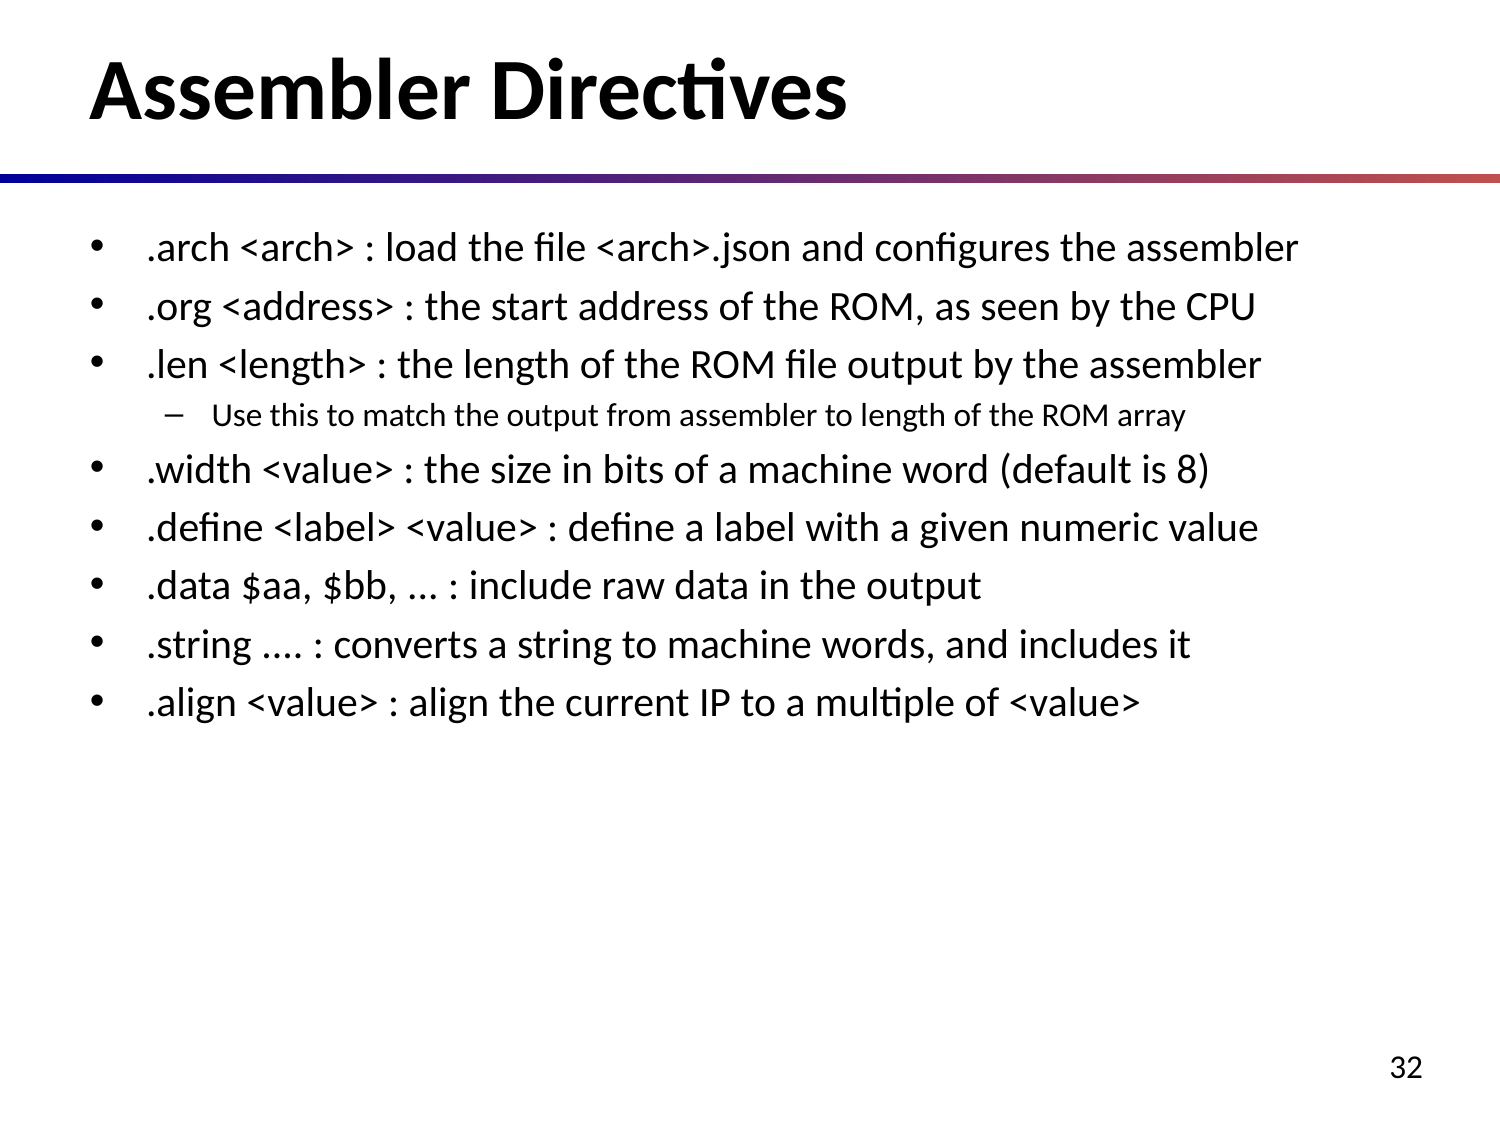

# Assembler Directives
.arch <arch> : load the file <arch>.json and configures the assembler
.org <address> : the start address of the ROM, as seen by the CPU
.len <length> : the length of the ROM file output by the assembler
Use this to match the output from assembler to length of the ROM array
.width <value> : the size in bits of a machine word (default is 8)
.define <label> <value> : define a label with a given numeric value
.data $aa, $bb, ... : include raw data in the output
.string .... : converts a string to machine words, and includes it
.align <value> : align the current IP to a multiple of <value>